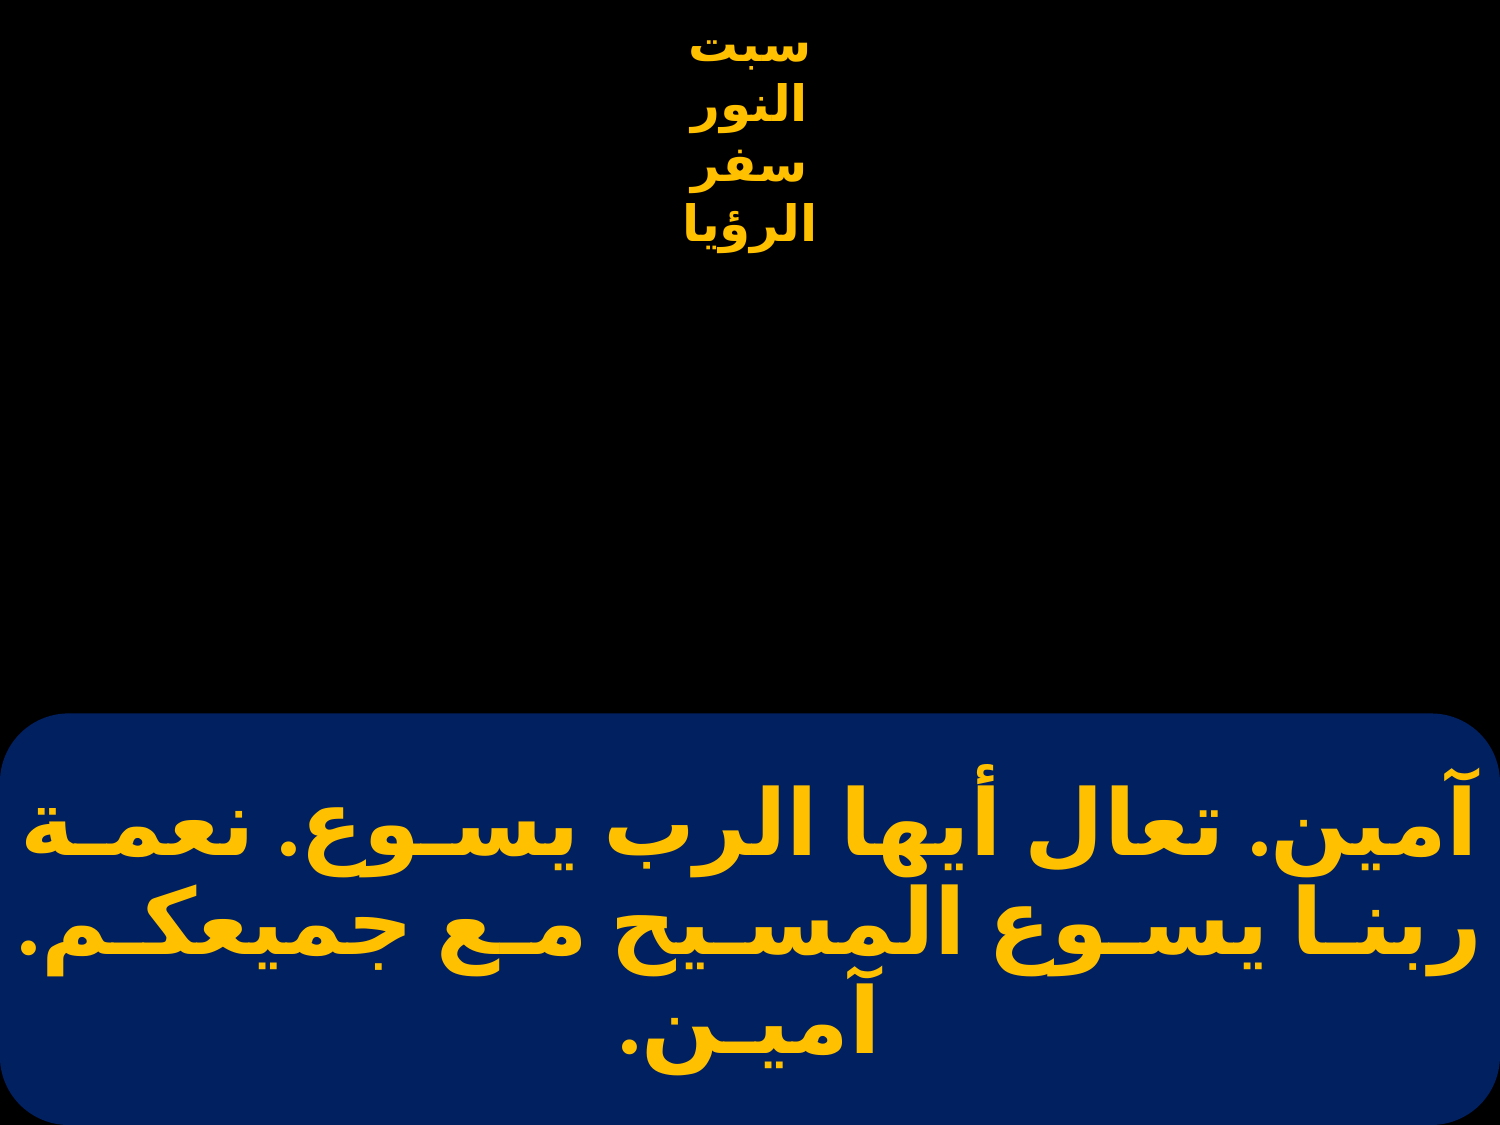

# آمين. تعال أيها الرب يسـوع. نعمـة ربنـا يسـوع المسـيح مـع جميعكـم. آميـن.